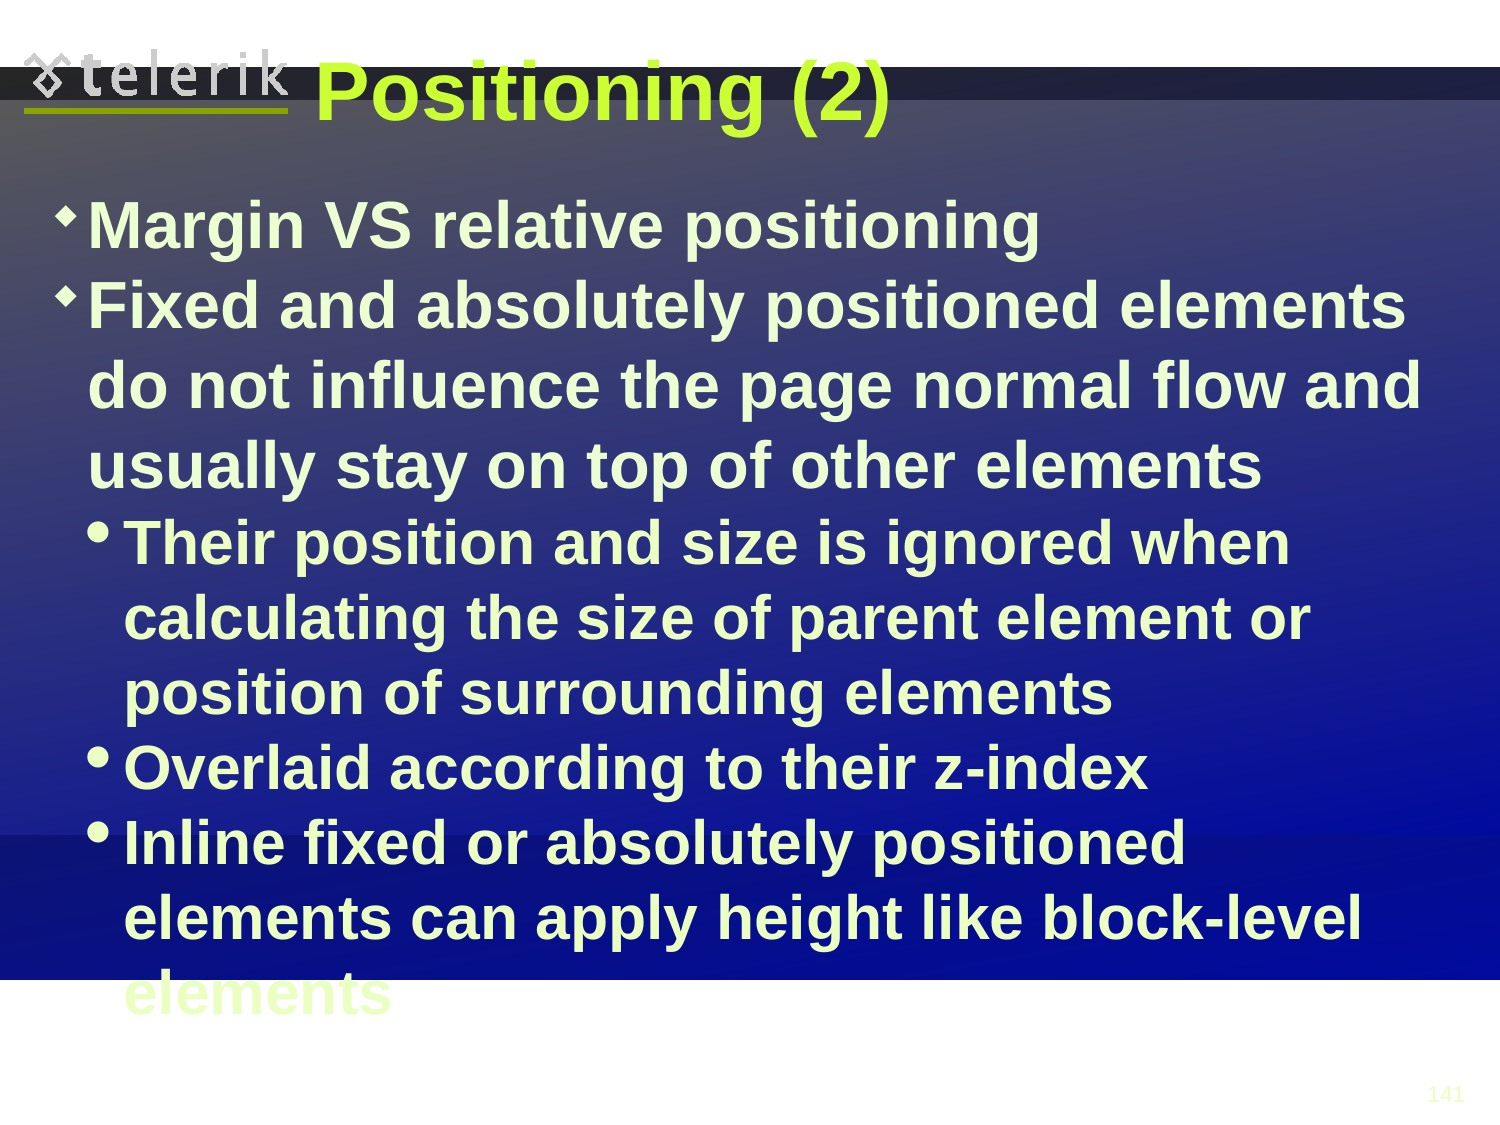

Positioning (2)
Margin VS relative positioning
Fixed and absolutely positioned elements do not influence the page normal flow and usually stay on top of other elements
Their position and size is ignored when calculating the size of parent element or position of surrounding elements
Overlaid according to their z-index
Inline fixed or absolutely positioned elements can apply height like block-level elements
141